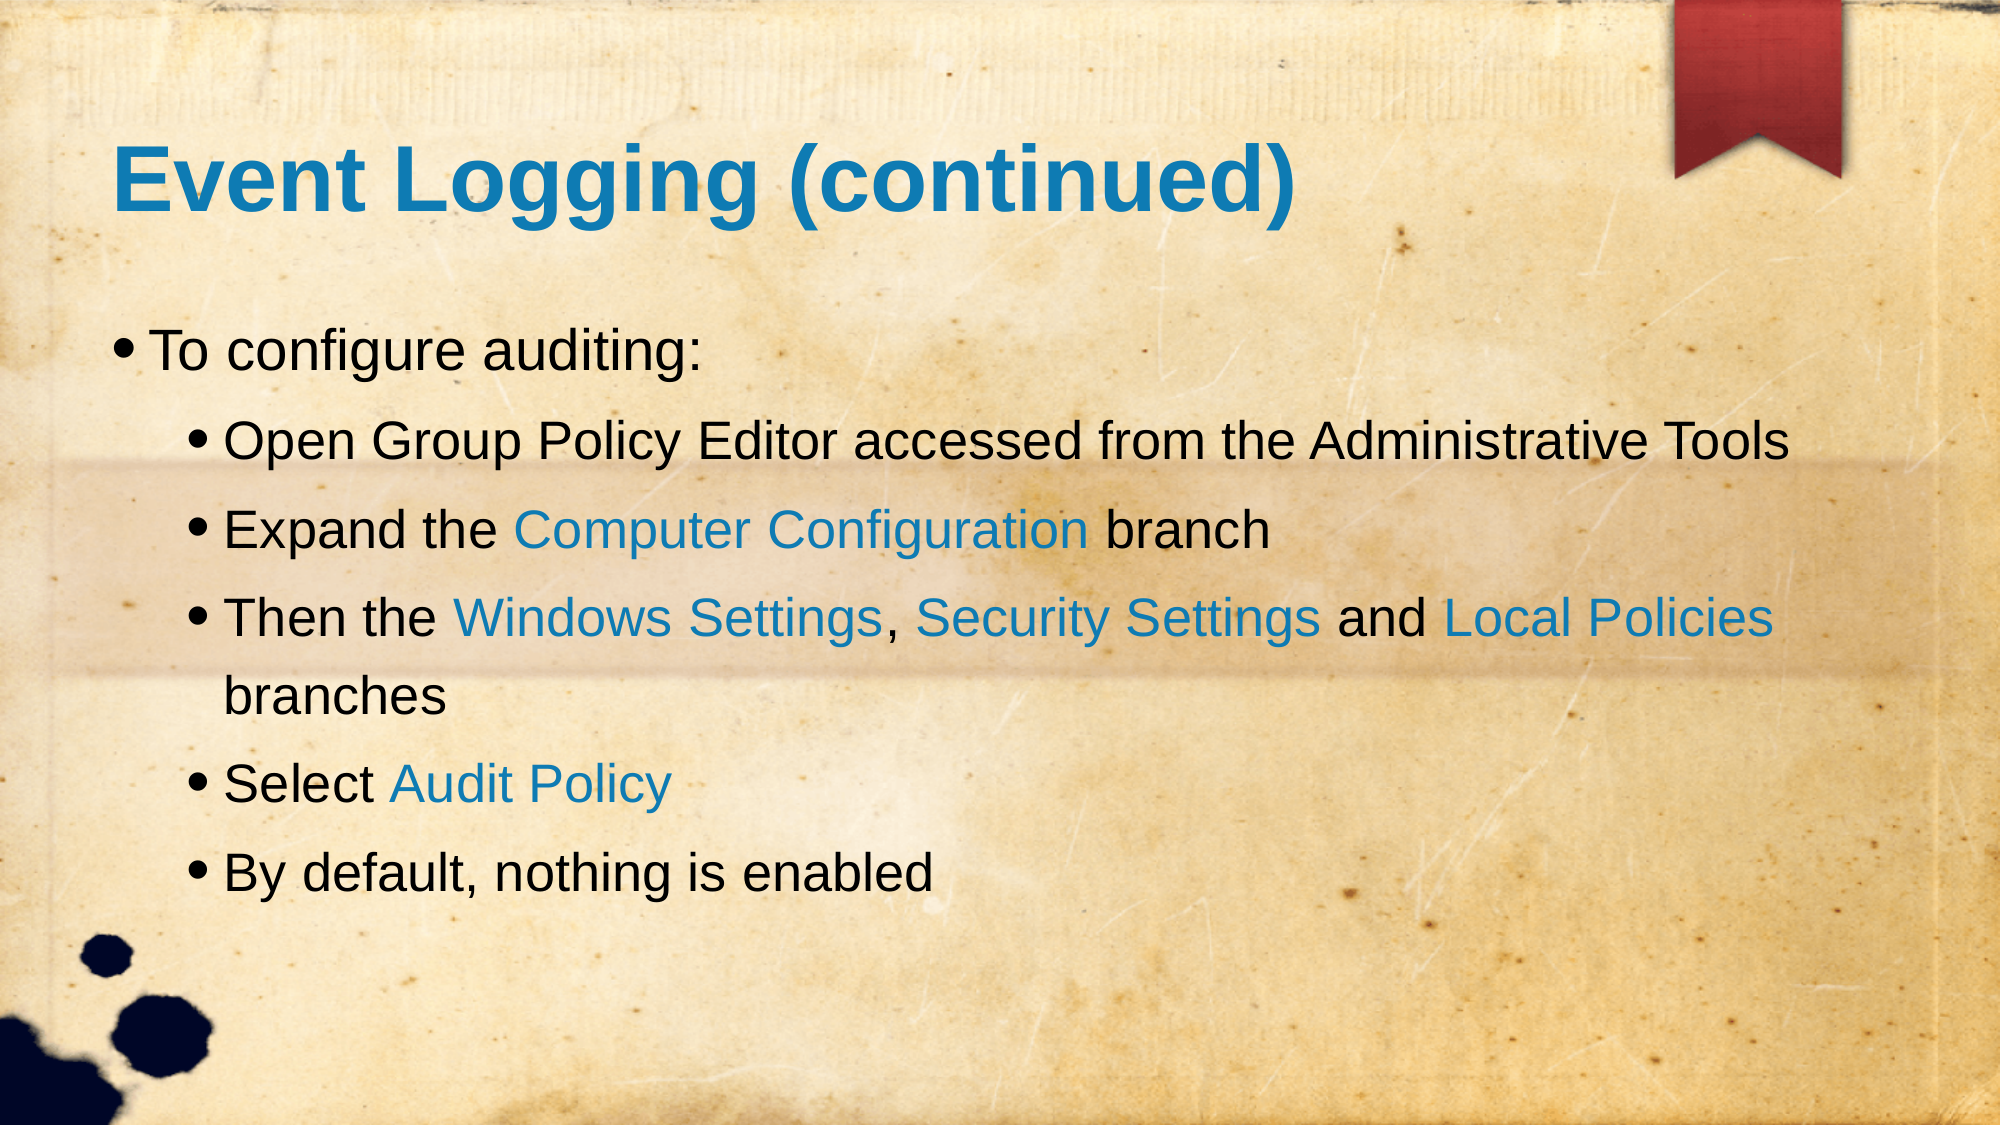

Event Logging (continued)
To configure auditing:
Open Group Policy Editor accessed from the Administrative Tools
Expand the Computer Configuration branch
Then the Windows Settings, Security Settings and Local Policies branches
Select Audit Policy
By default, nothing is enabled